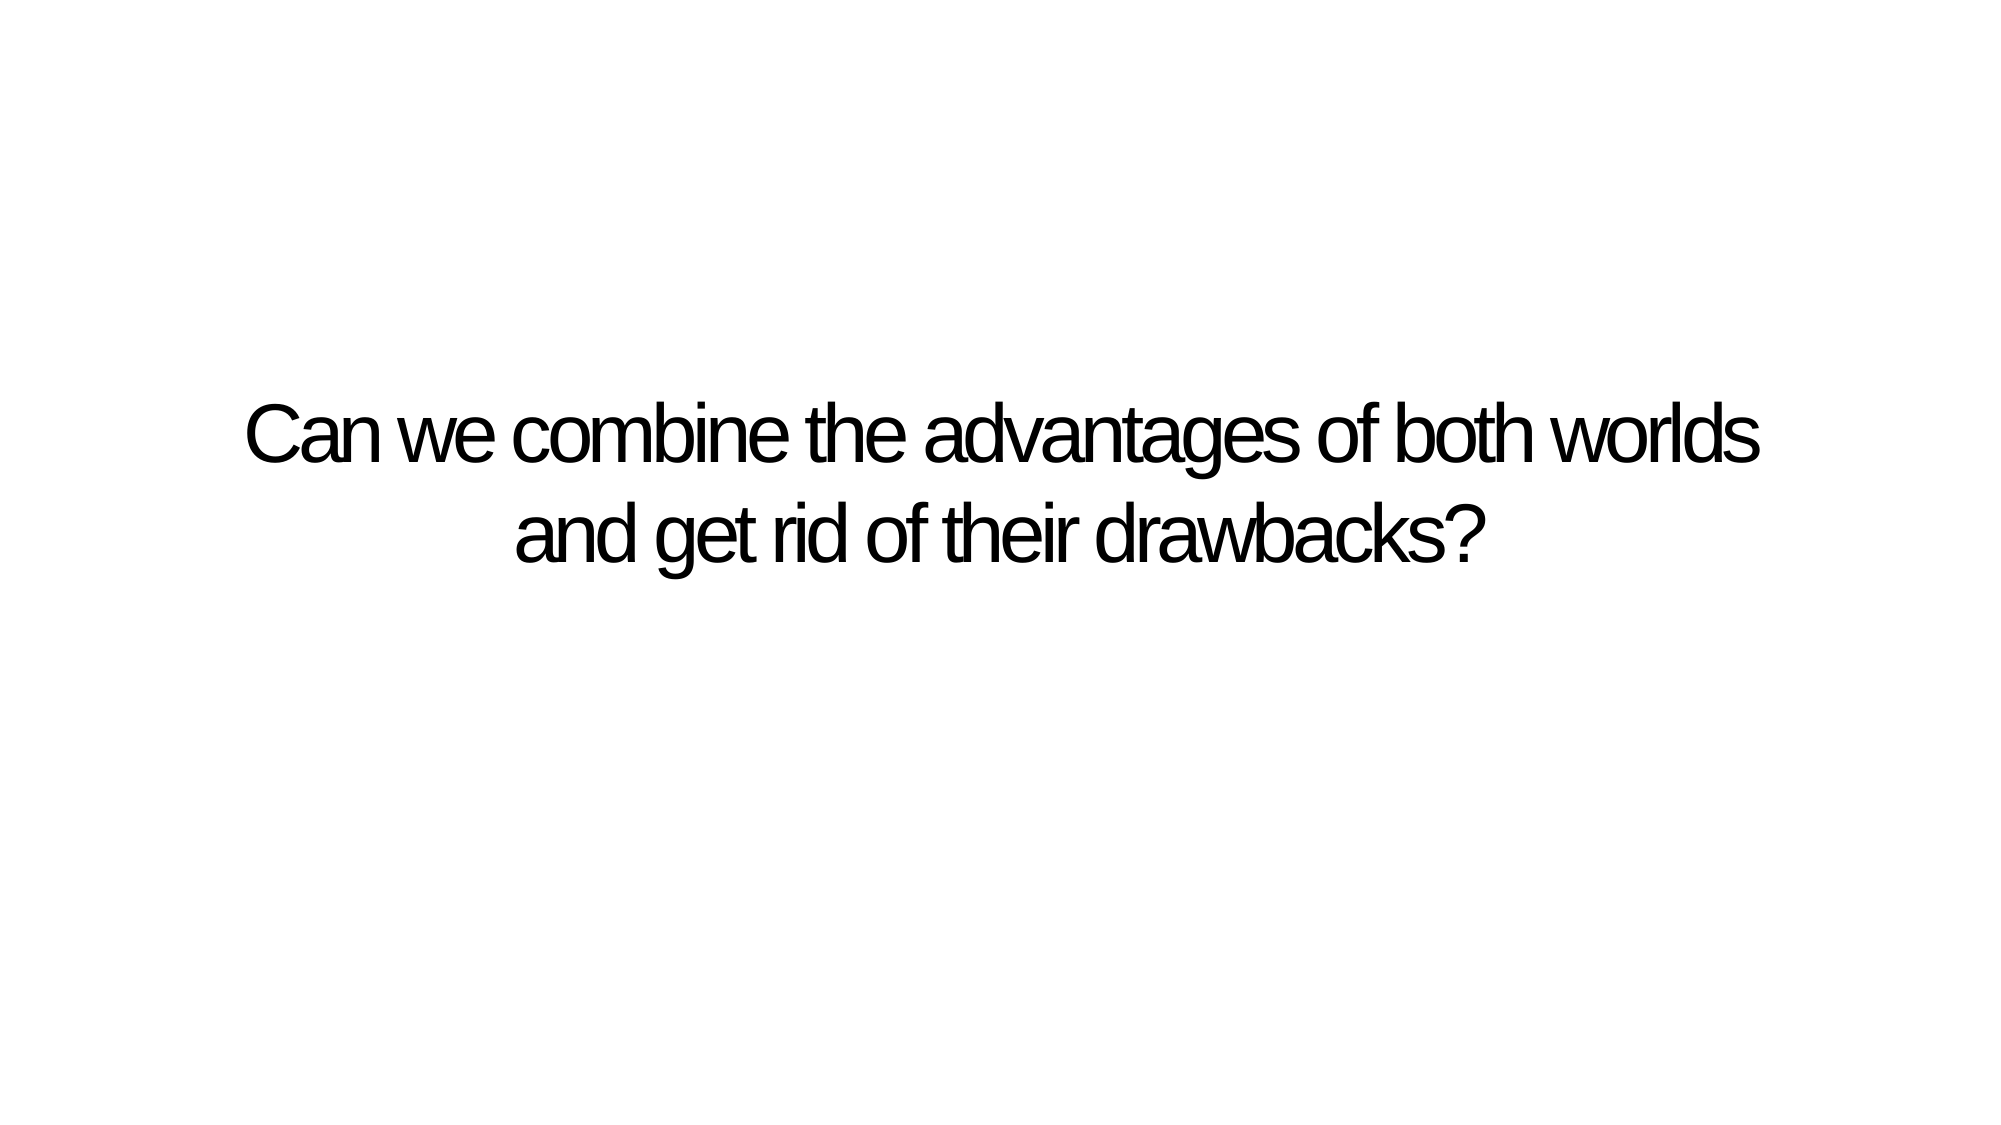

Can we combine the advantages of both worlds and get rid of their drawbacks?